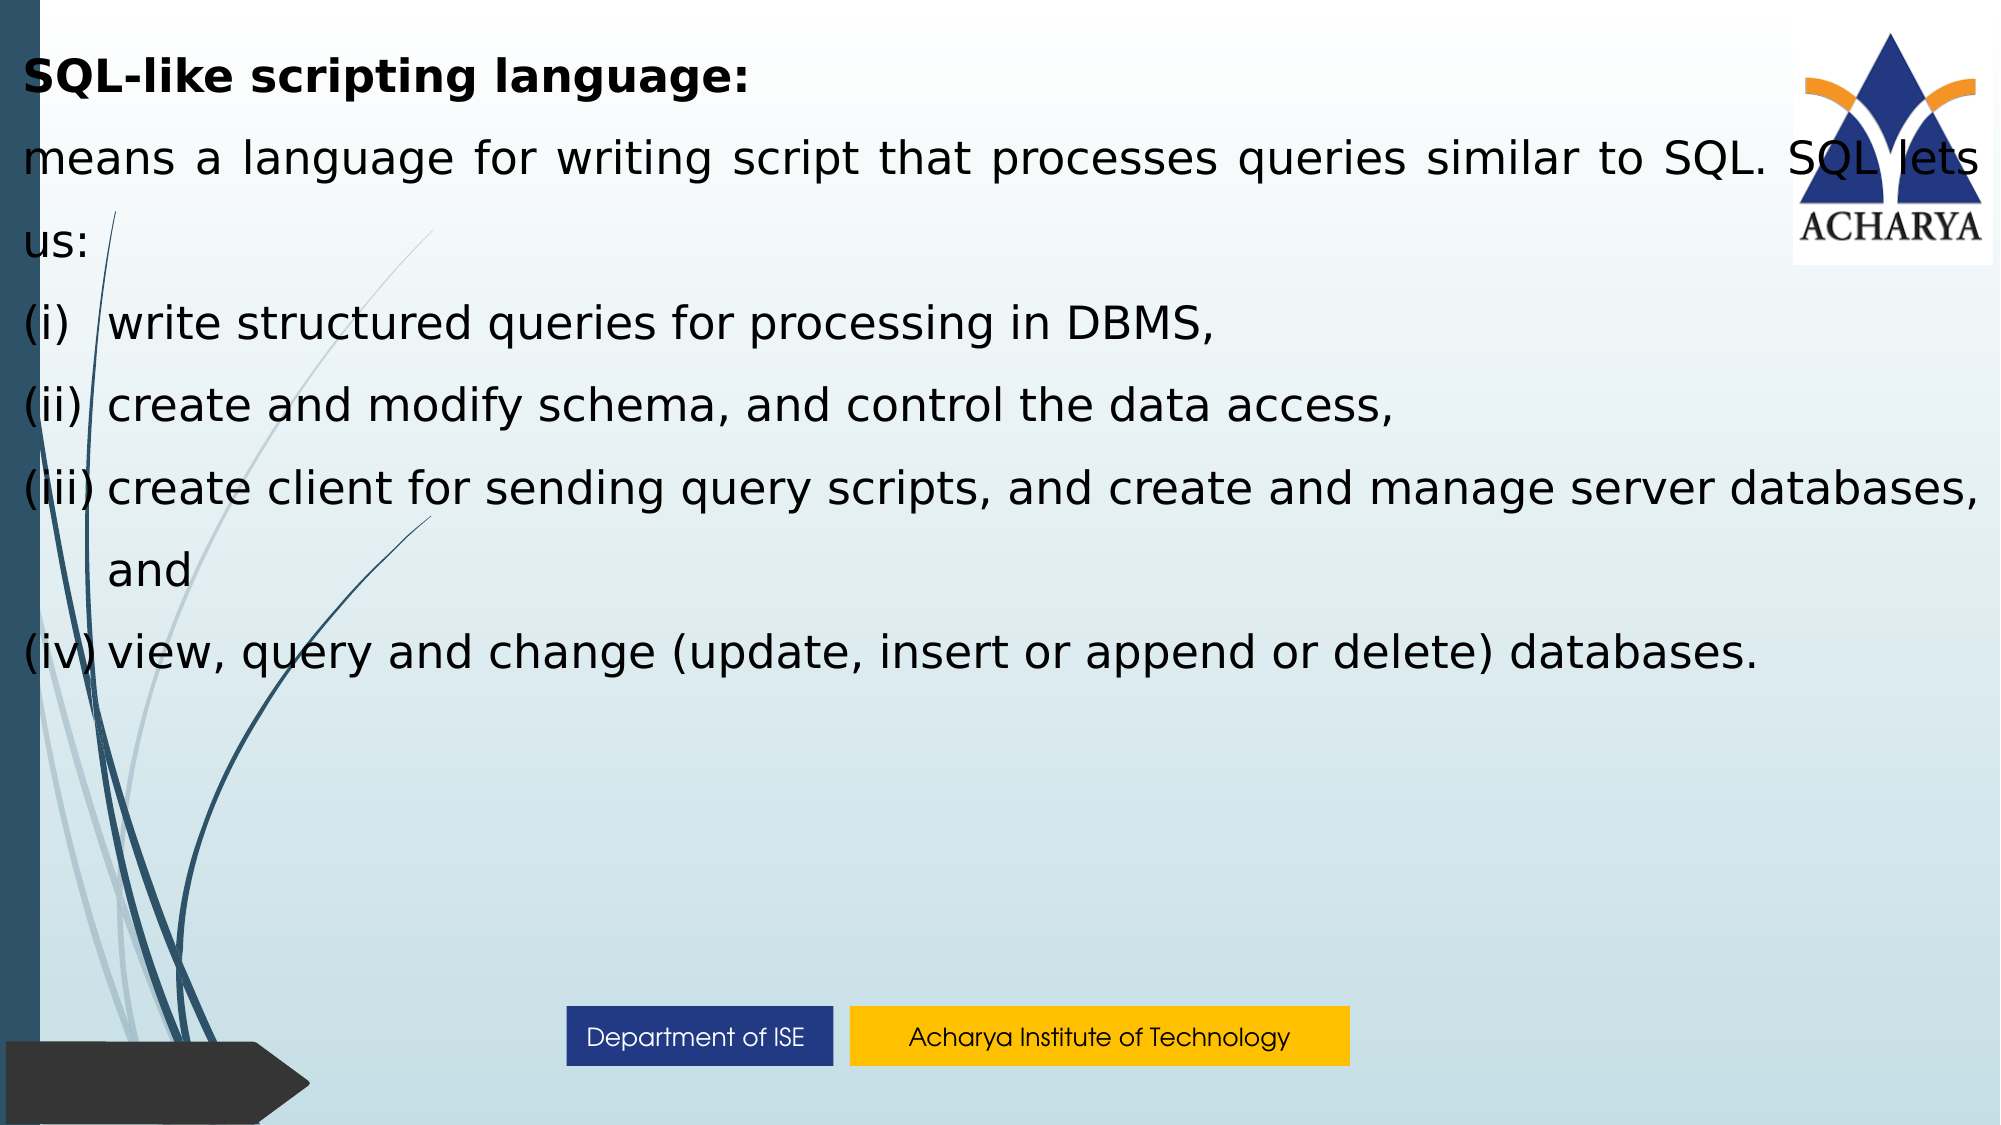

SQL-like scripting language:
means a language for writing script that processes queries similar to SQL. SQL lets us:
write structured queries for processing in DBMS,
create and modify schema, and control the data access,
create client for sending query scripts, and create and manage server databases, and
view, query and change (update, insert or append or delete) databases.